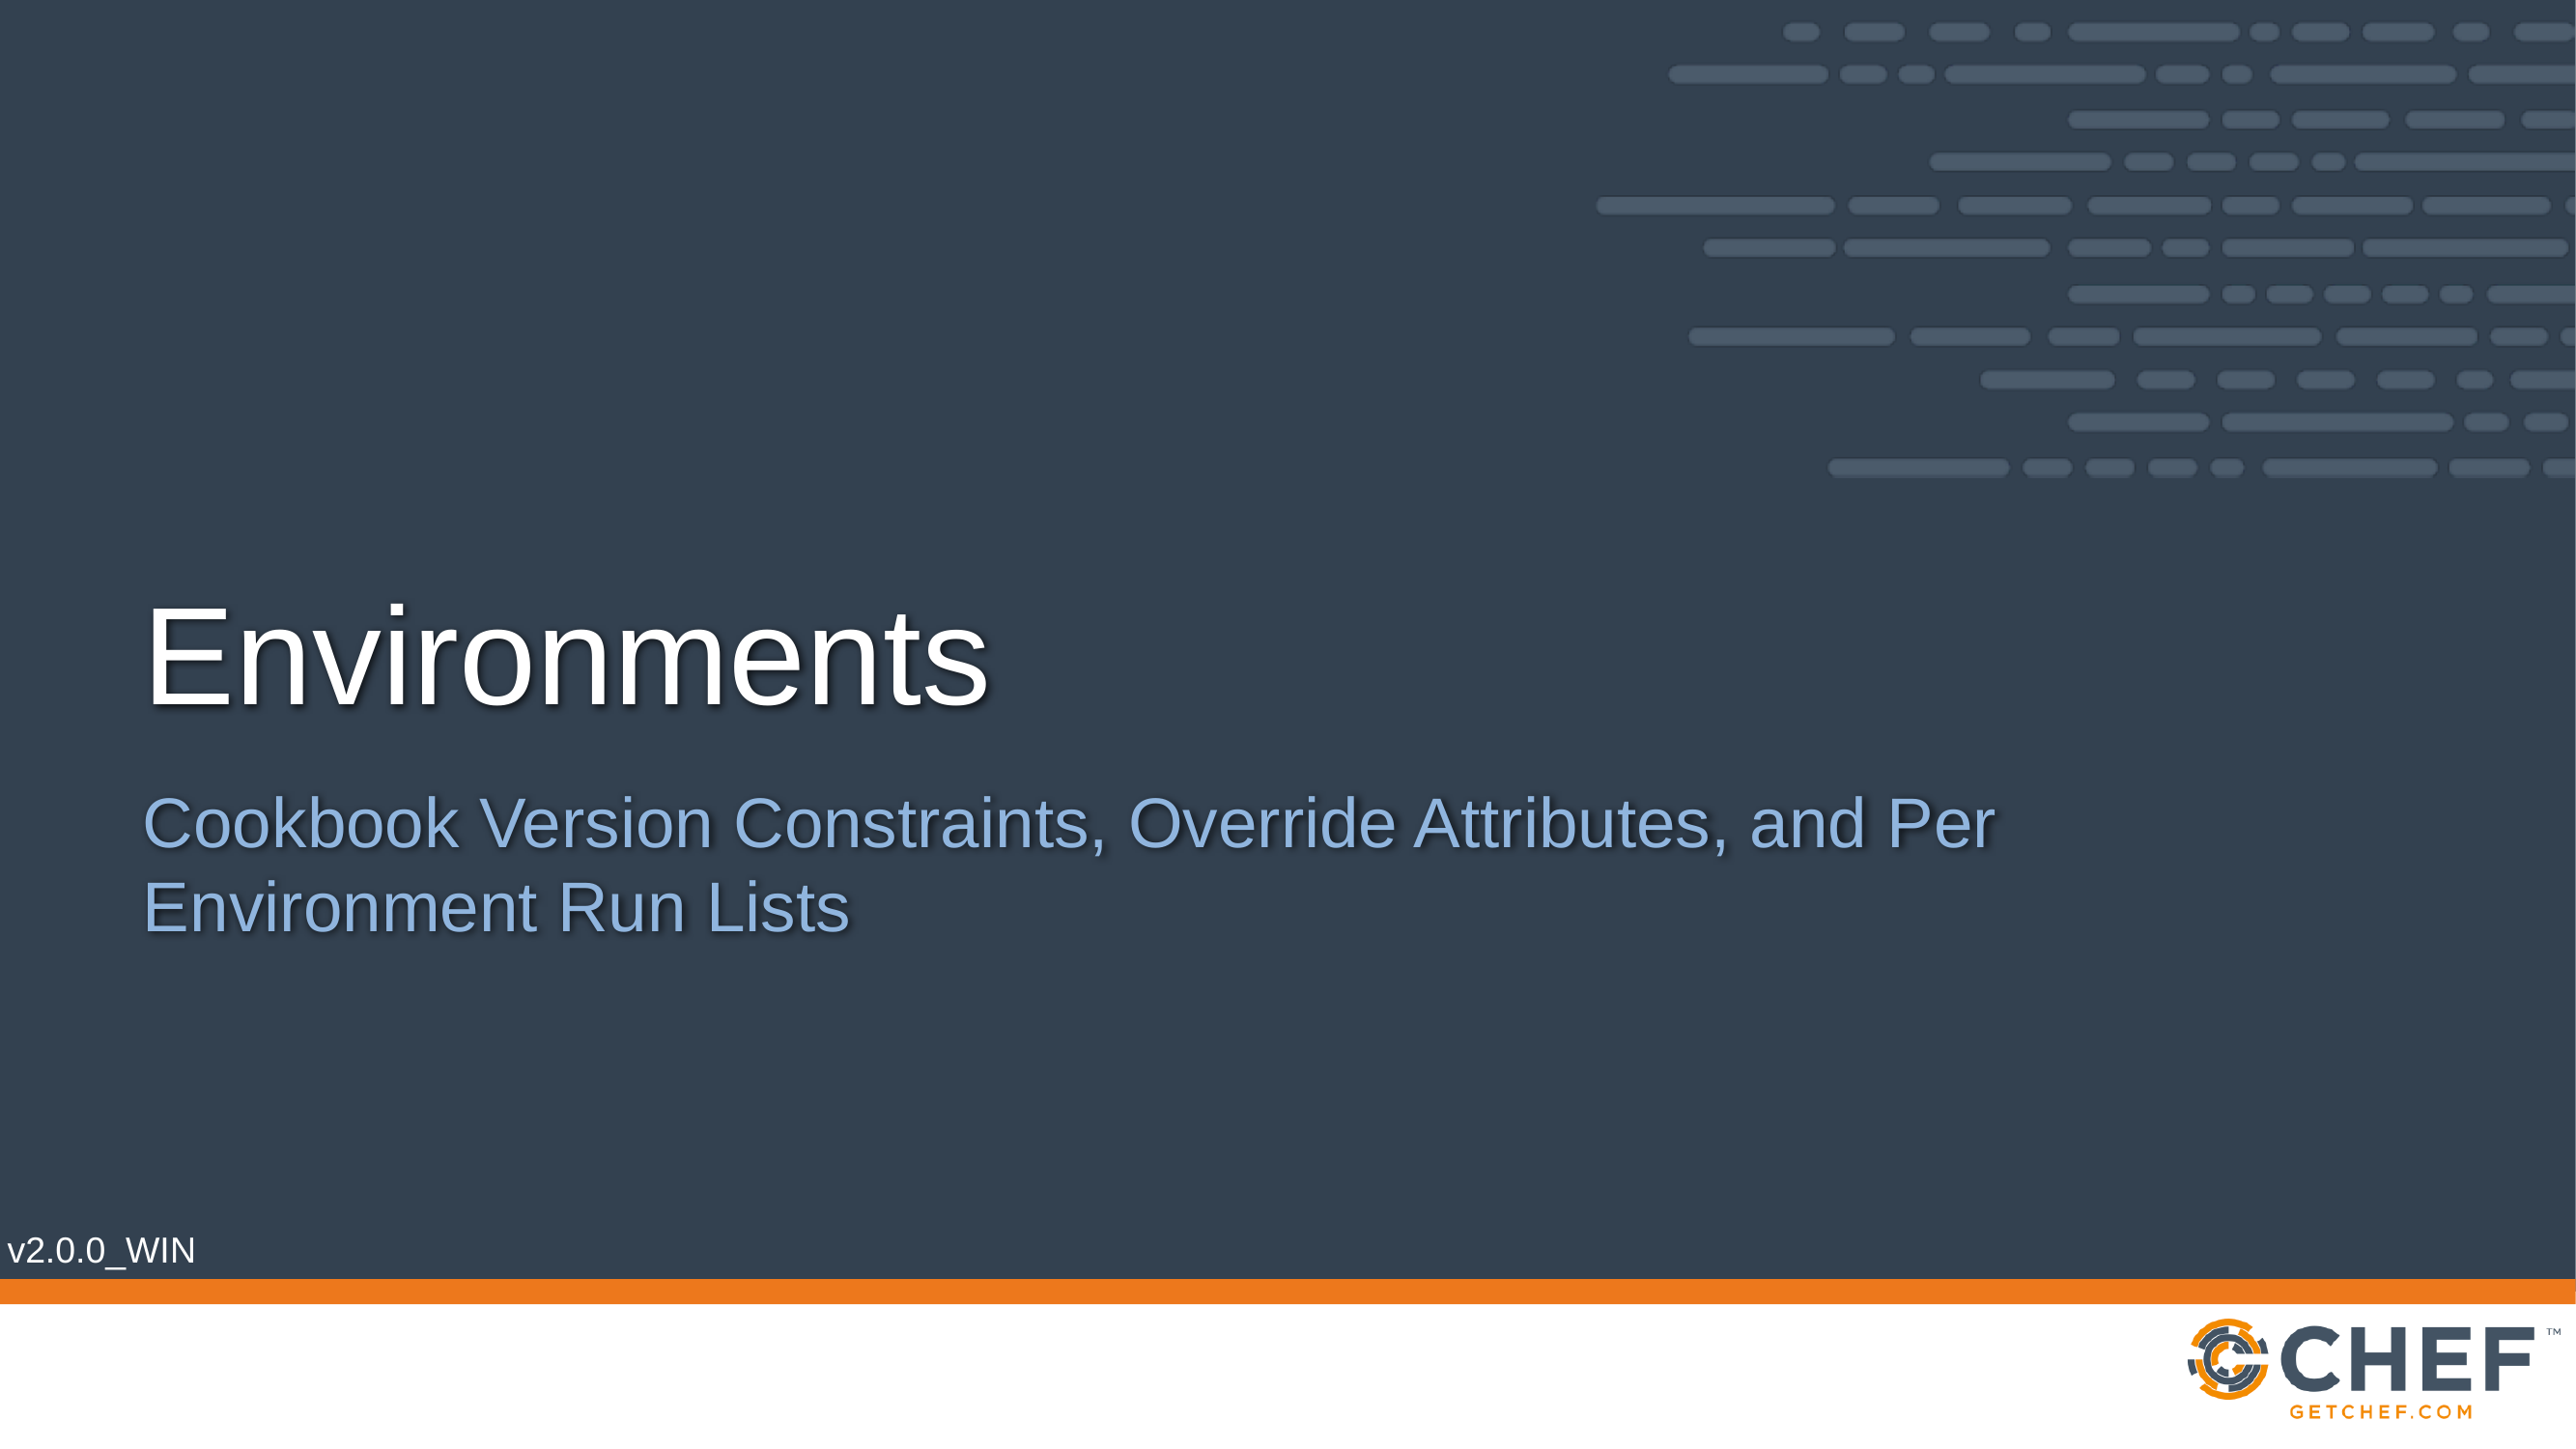

# Environments
Cookbook Version Constraints, Override Attributes, and Per Environment Run Lists